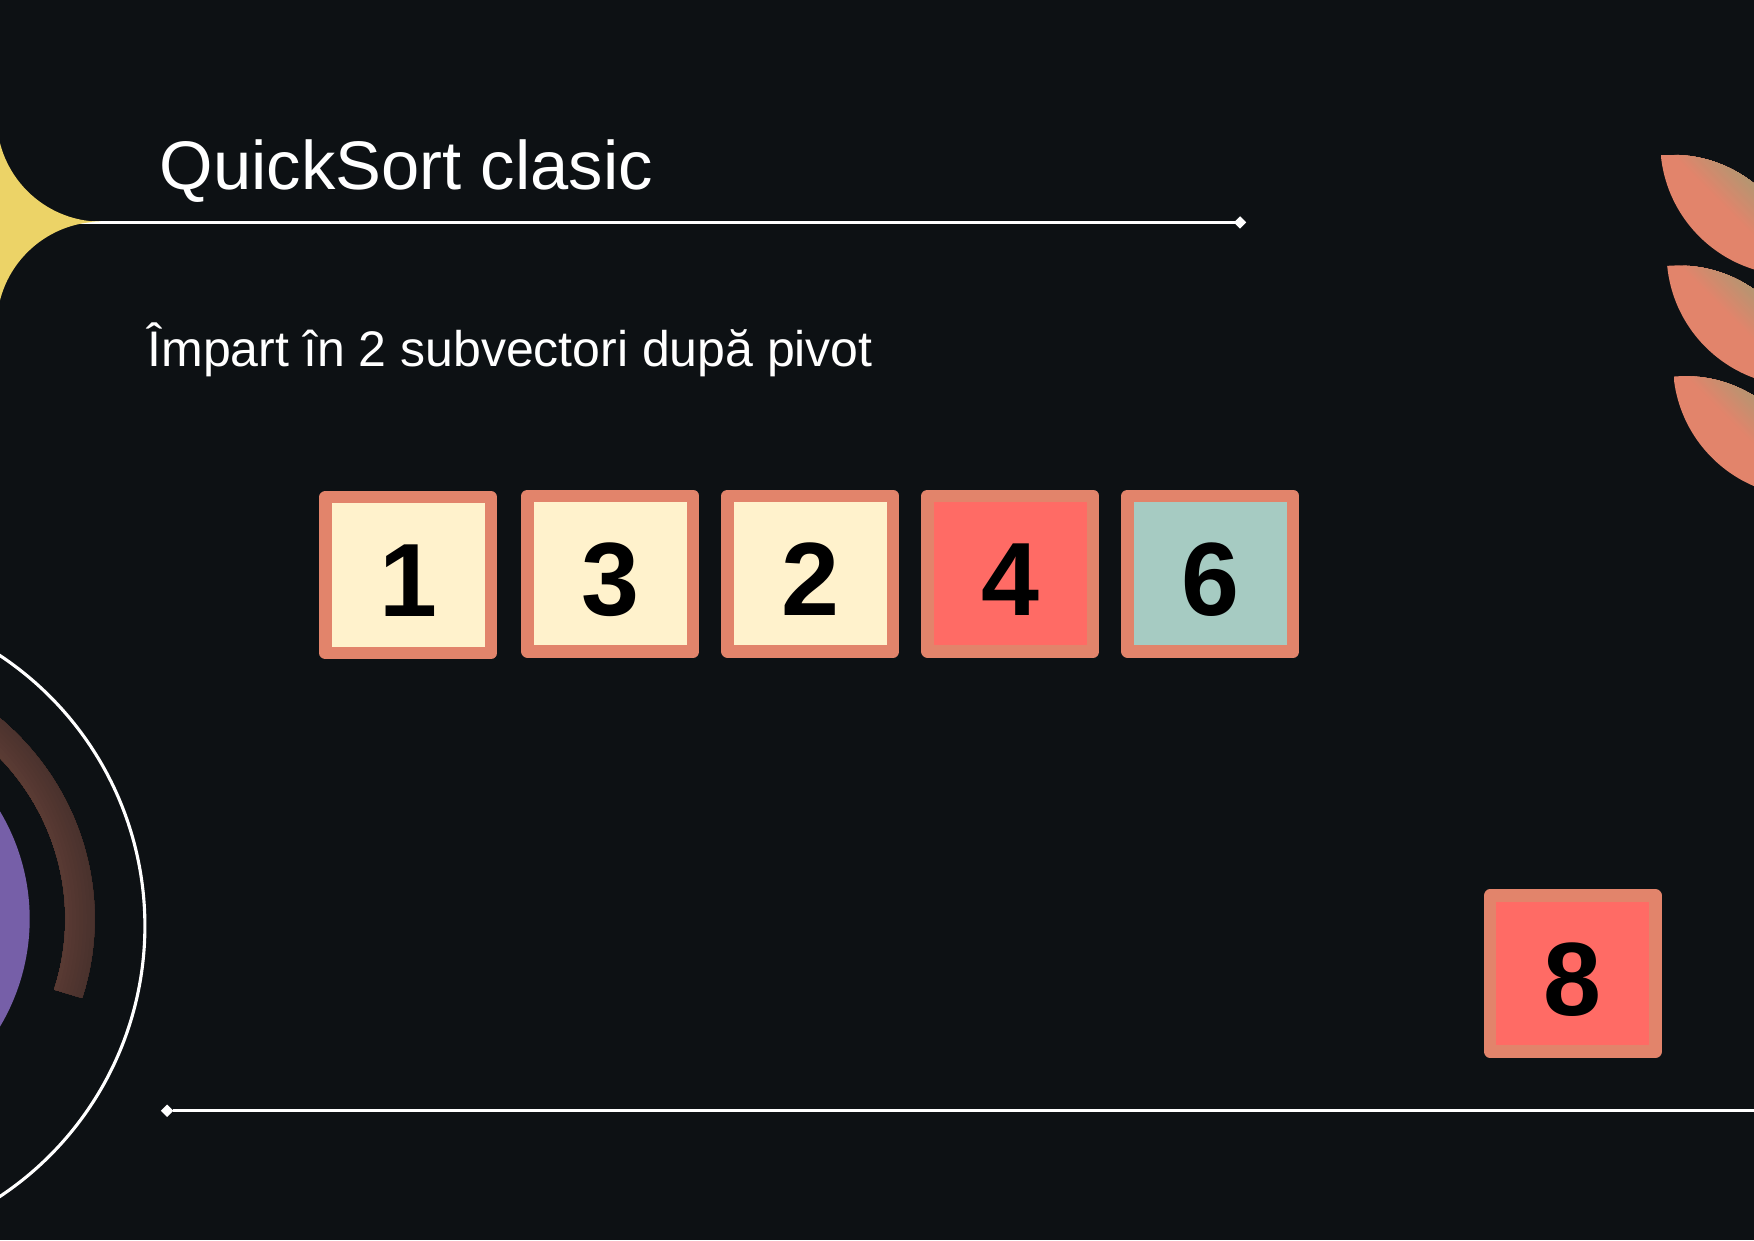

# QuickSort clasic
Împart în 2 subvectori după pivot
3
2
4
6
1
8